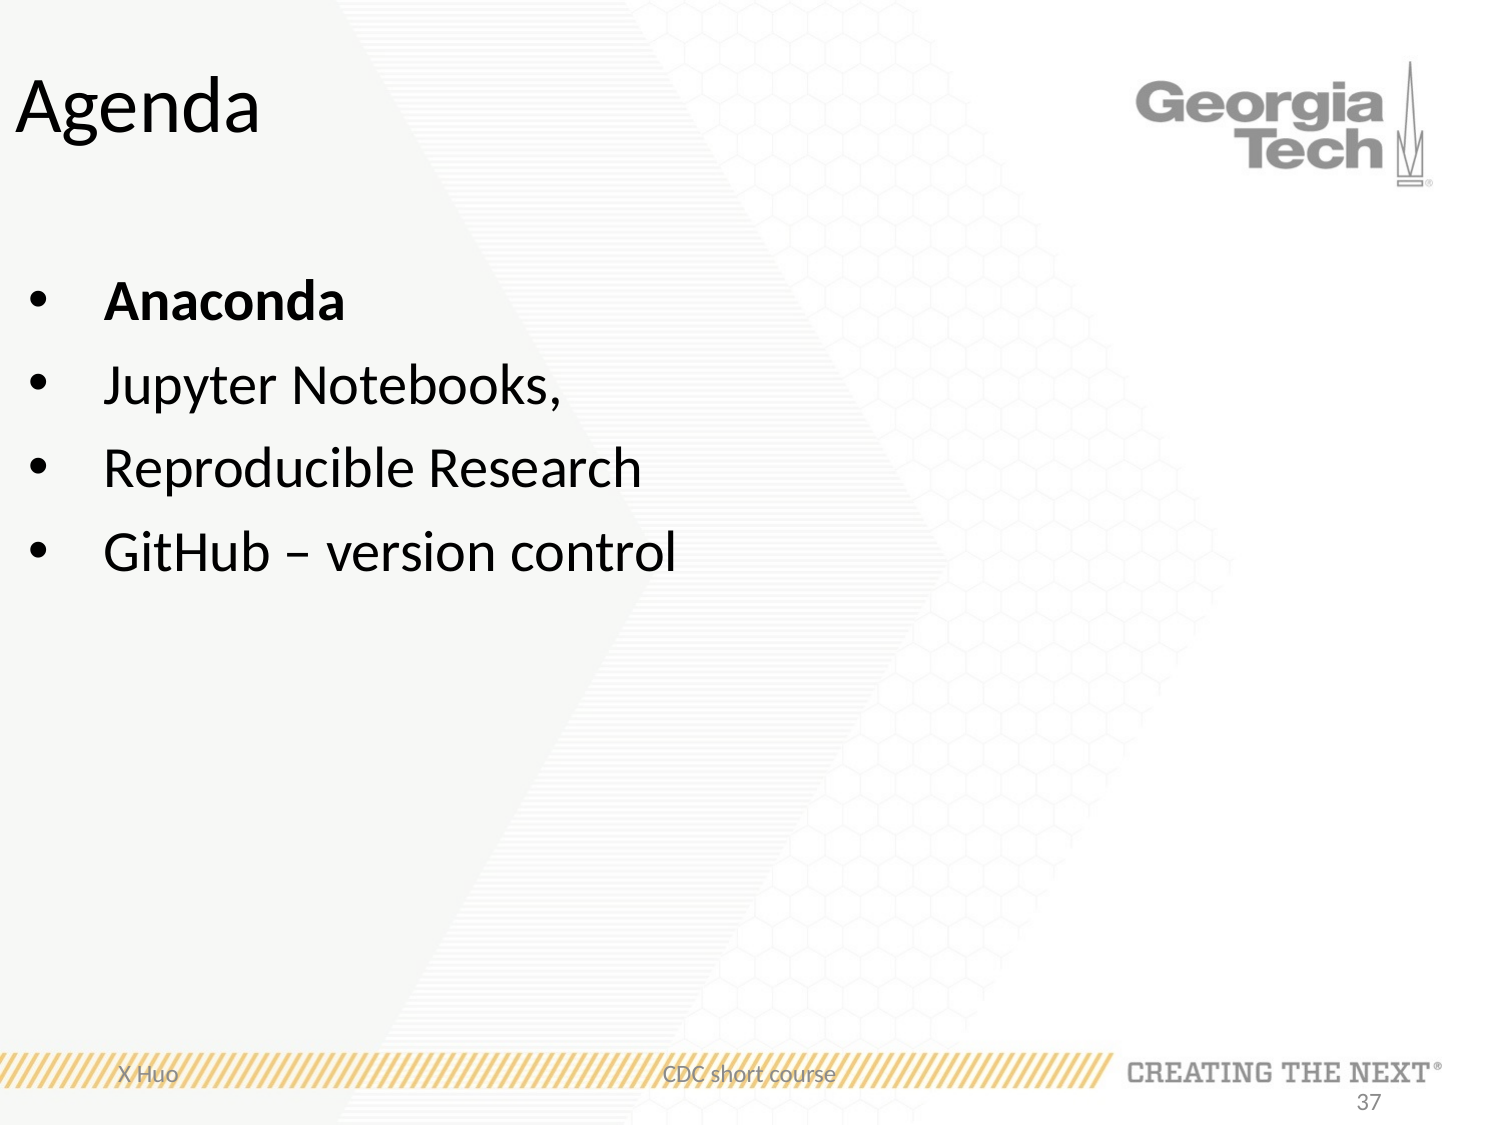

# Agenda
Anaconda
Jupyter Notebooks,
Reproducible Research
GitHub – version control
X Huo
CDC short course
37